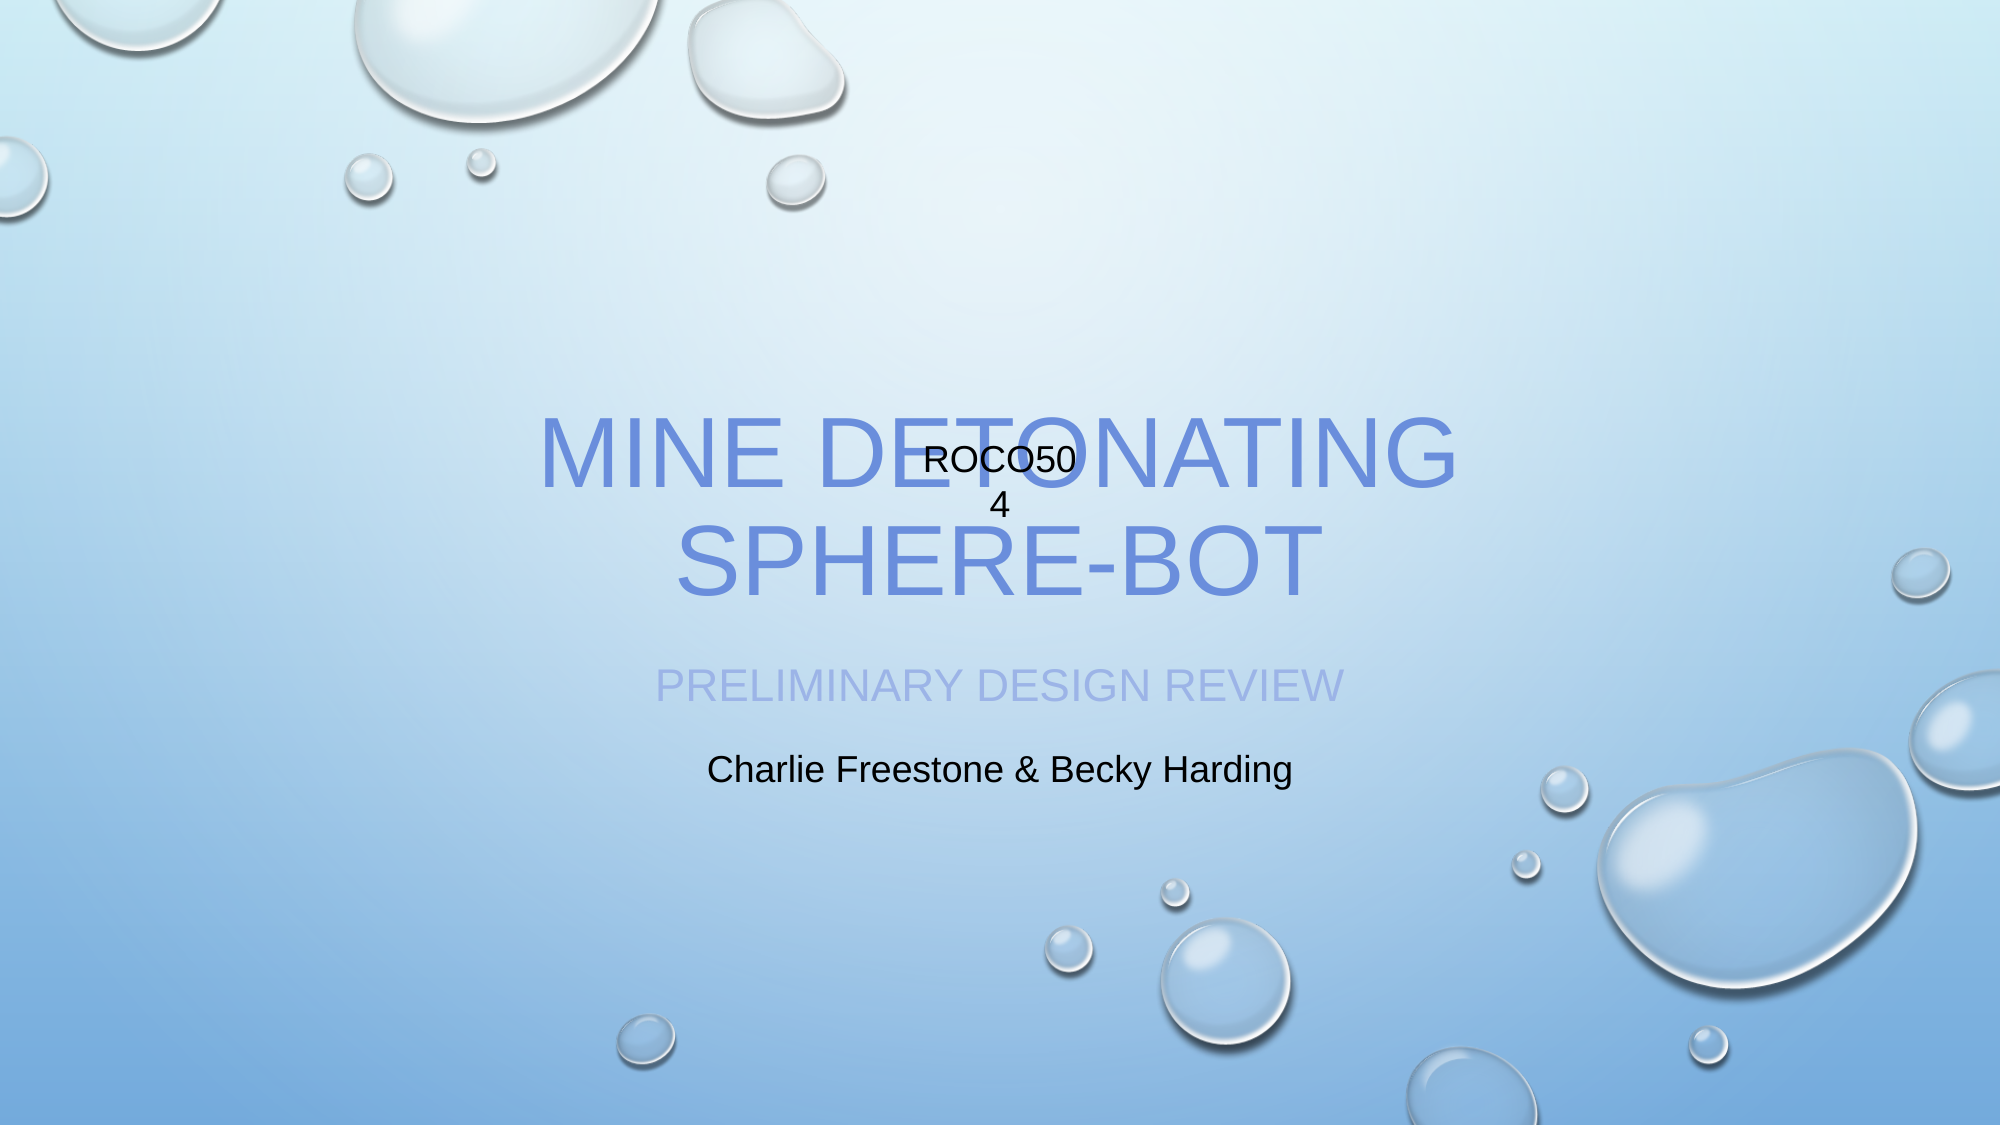

ROCO504
# Mine Detonating Sphere-bot
Preliminary Design Review
Charlie Freestone & Becky Harding